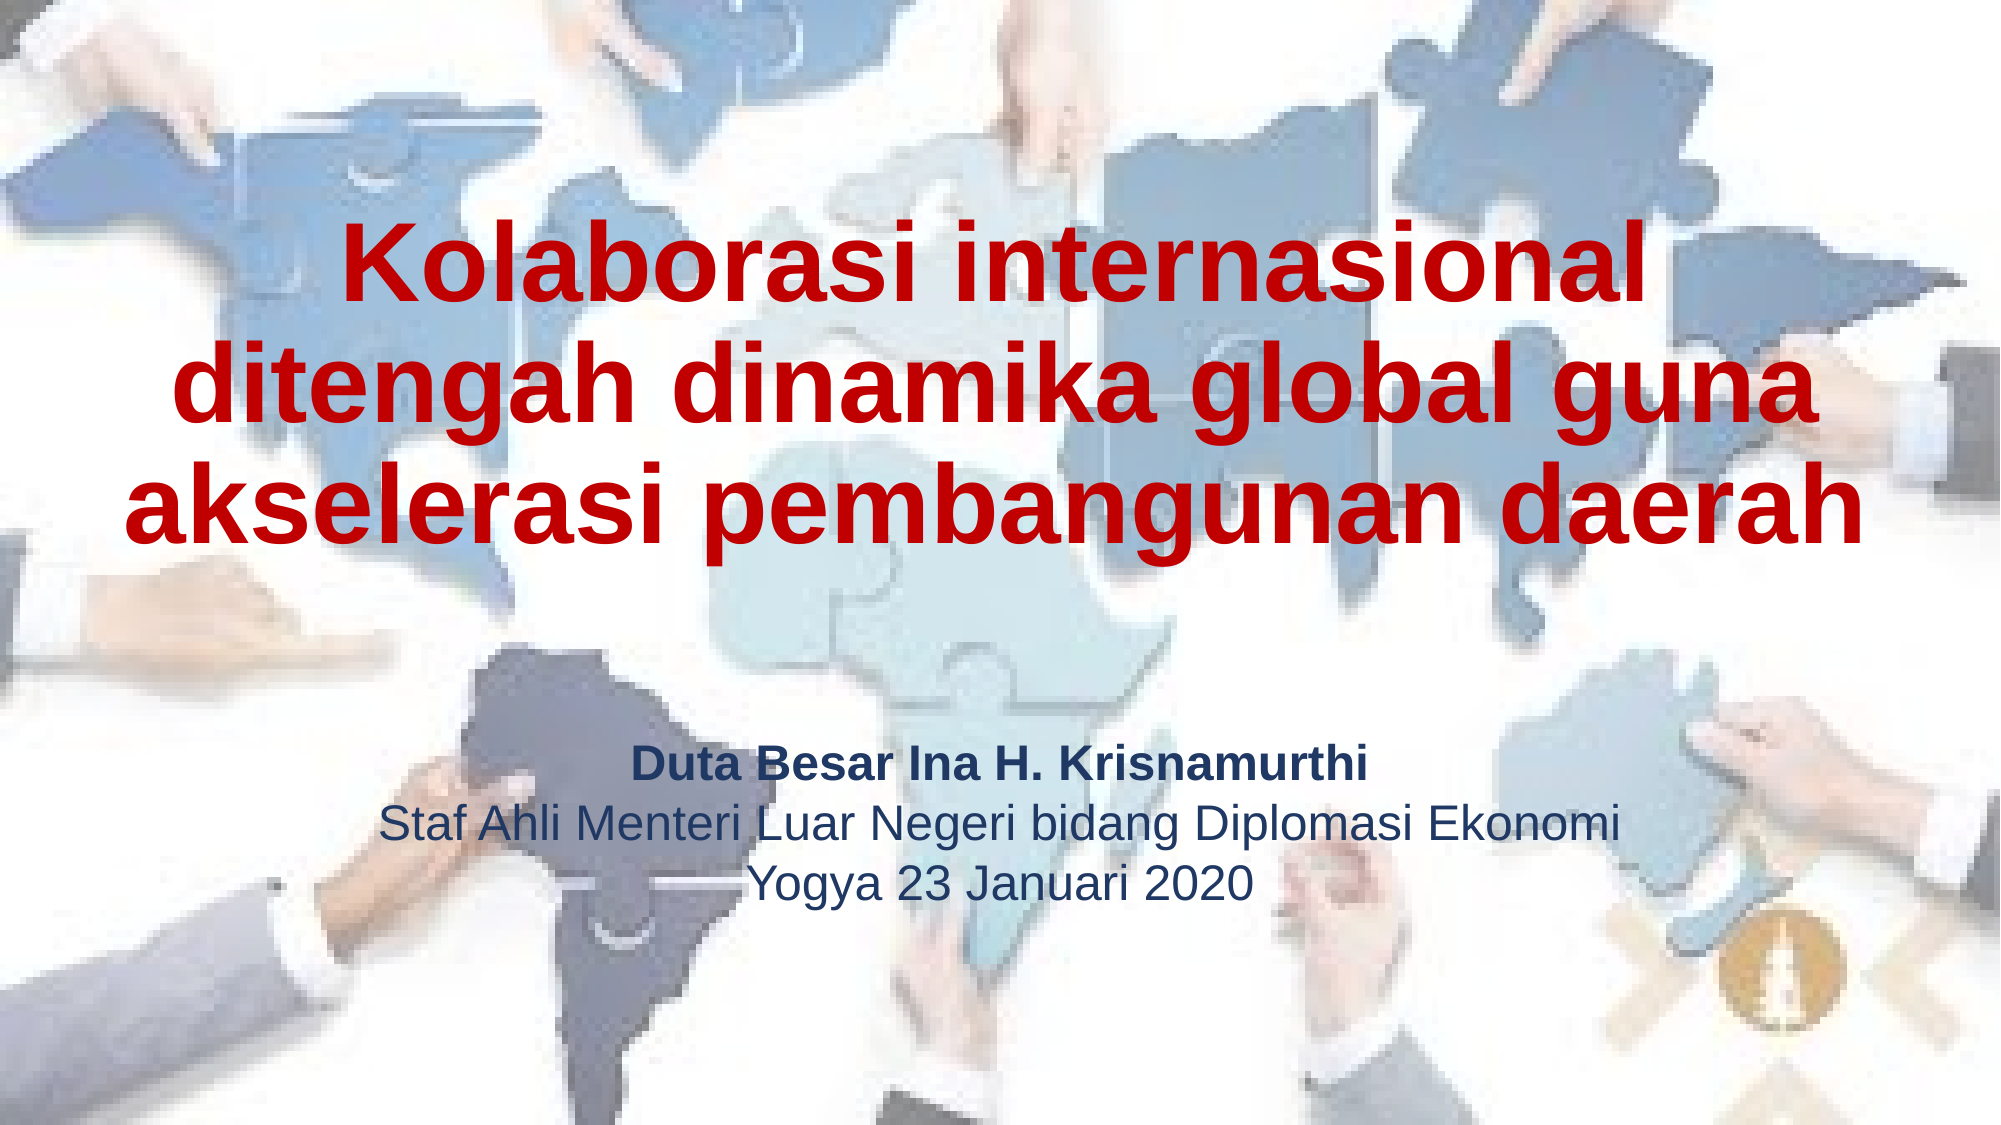

# Kolaborasi internasional ditengah dinamika global guna akselerasi pembangunan daerah
Duta Besar Ina H. Krisnamurthi
Staf Ahli Menteri Luar Negeri bidang Diplomasi Ekonomi
Yogya 23 Januari 2020